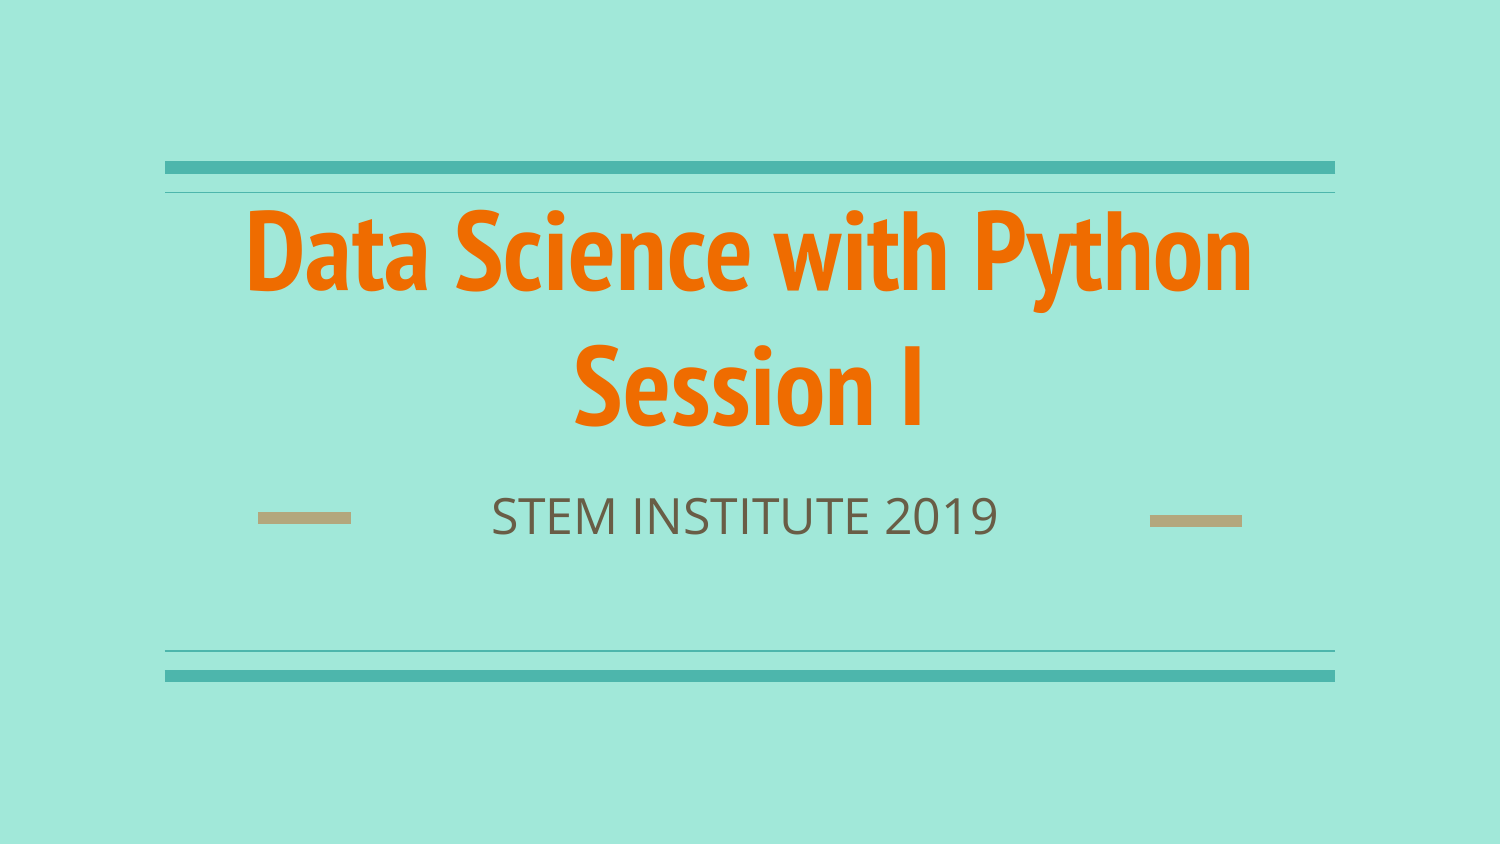

# Data Science with Python
Session I
STEM INSTITUTE 2019